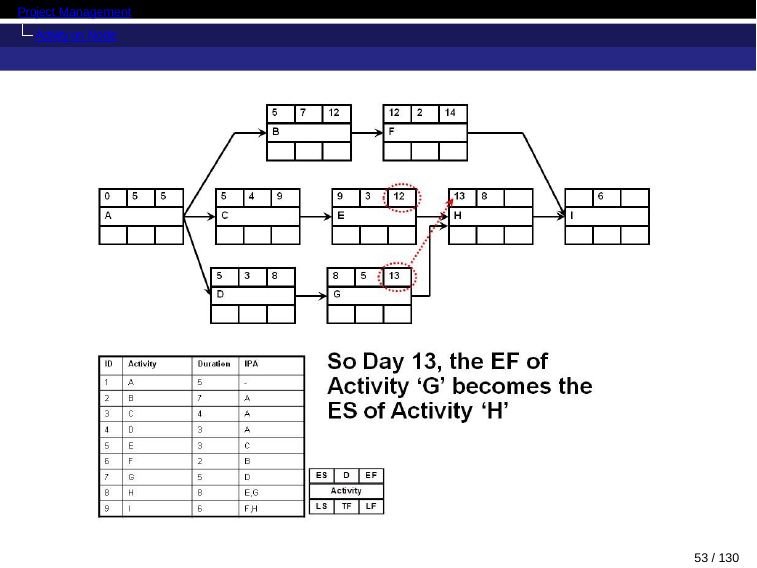

Project Management

Activity on Node

53 / 130